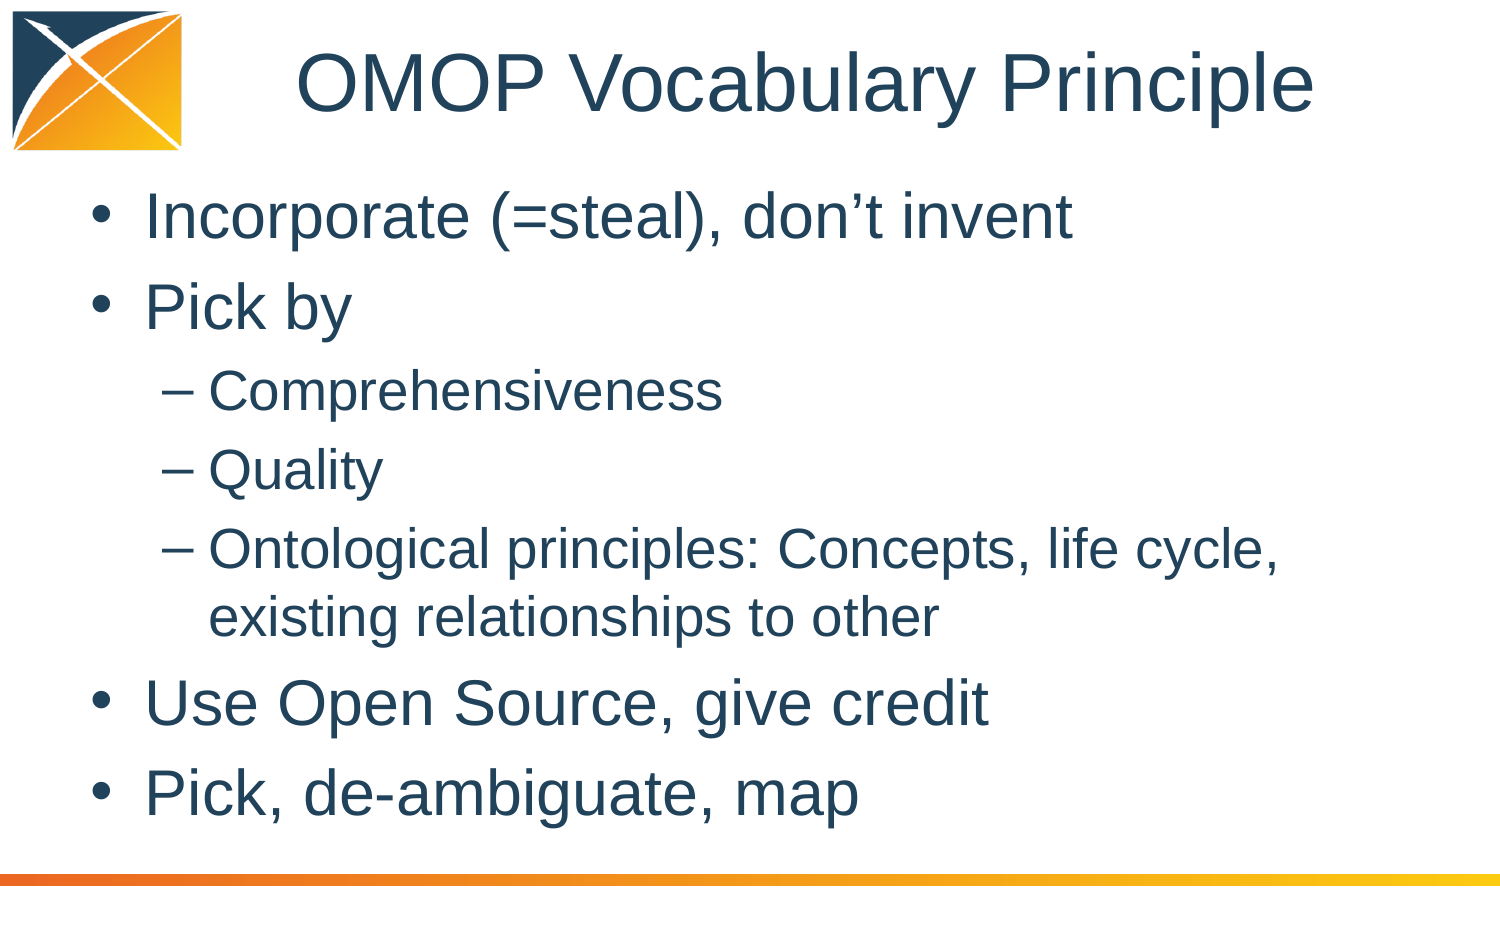

# OMOP Vocabulary Principle
Incorporate (=steal), don’t invent
Pick by
Comprehensiveness
Quality
Ontological principles: Concepts, life cycle, existing relationships to other
Use Open Source, give credit
Pick, de-ambiguate, map